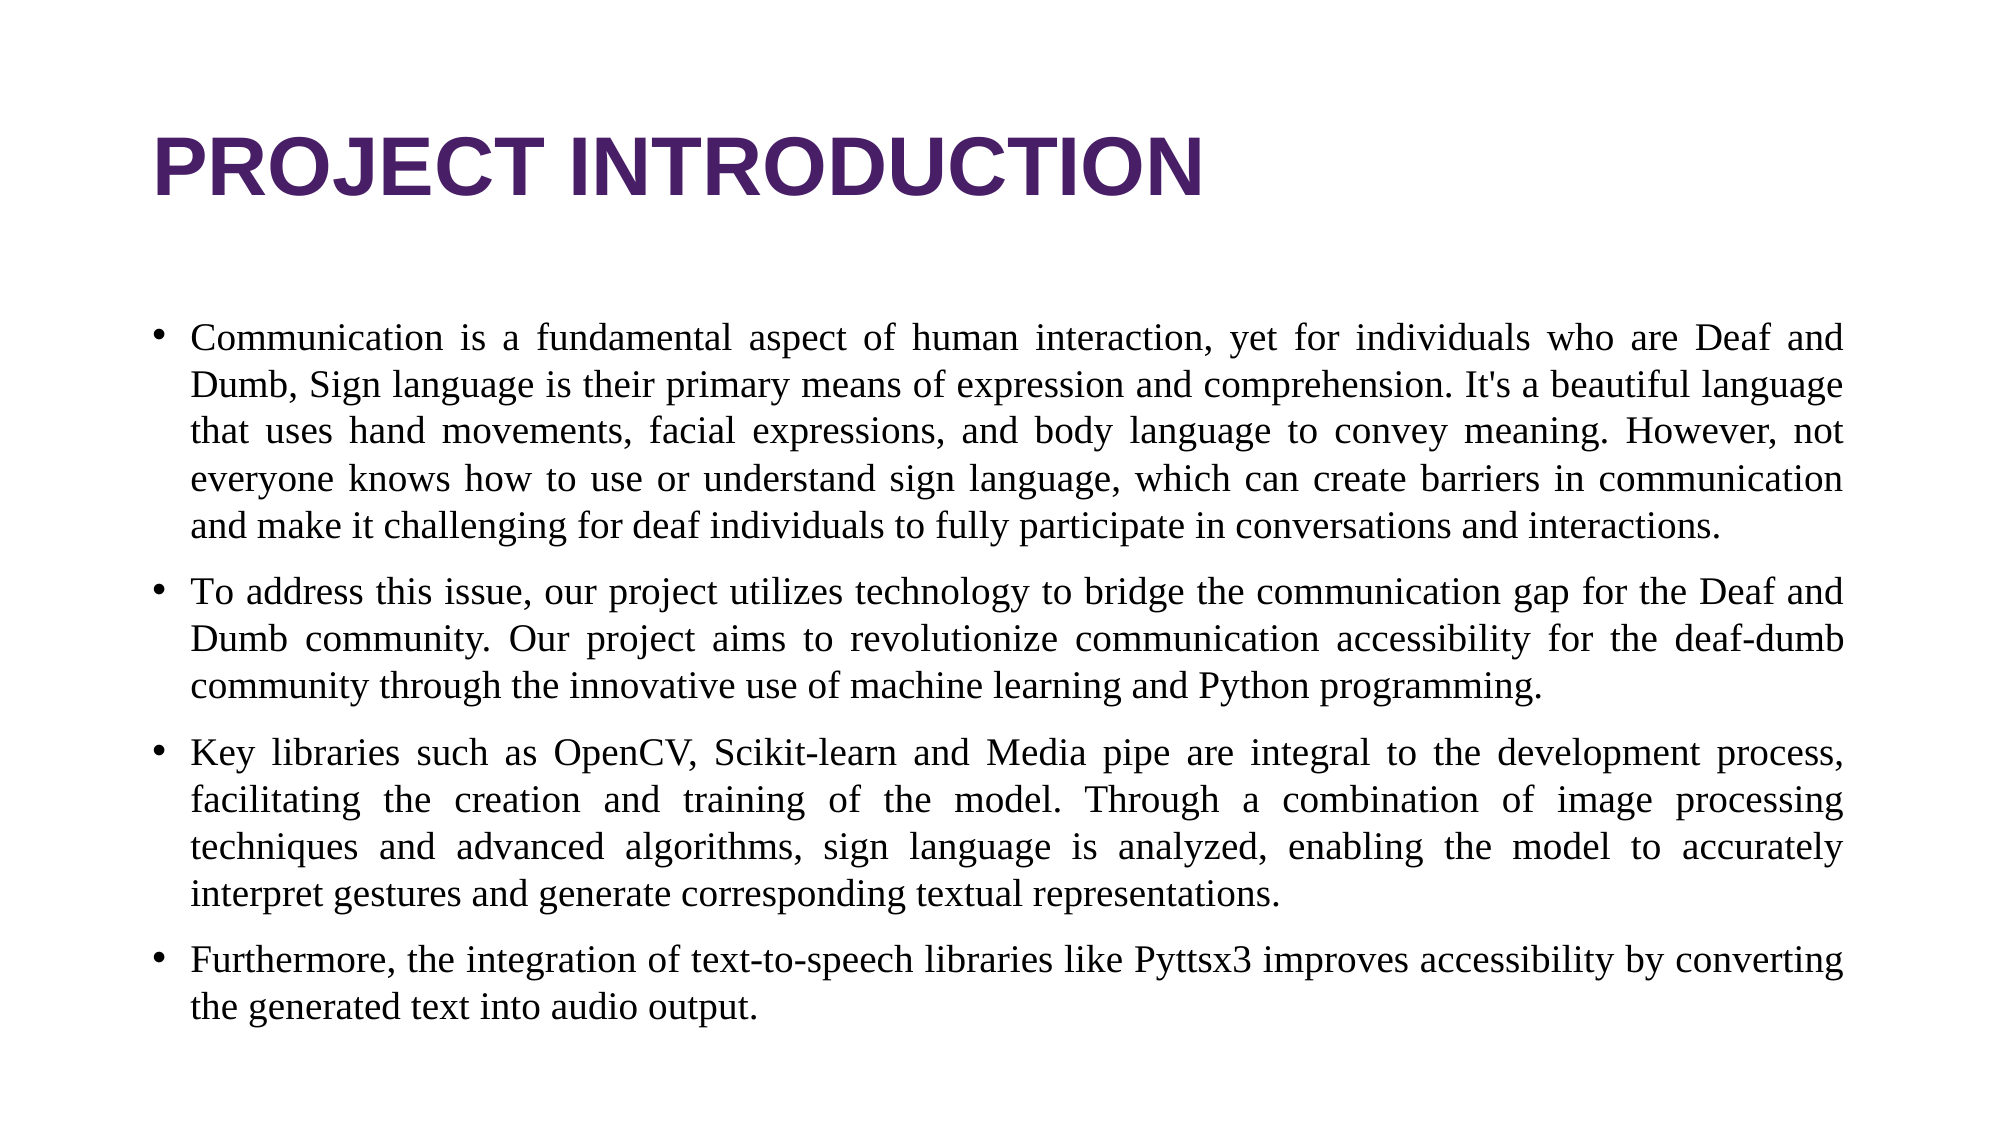

# Project introduction
Communication is a fundamental aspect of human interaction, yet for individuals who are Deaf and Dumb, Sign language is their primary means of expression and comprehension. It's a beautiful language that uses hand movements, facial expressions, and body language to convey meaning. However, not everyone knows how to use or understand sign language, which can create barriers in communication and make it challenging for deaf individuals to fully participate in conversations and interactions.
To address this issue, our project utilizes technology to bridge the communication gap for the Deaf and Dumb community. Our project aims to revolutionize communication accessibility for the deaf-dumb community through the innovative use of machine learning and Python programming.
Key libraries such as OpenCV, Scikit-learn and Media pipe are integral to the development process, facilitating the creation and training of the model. Through a combination of image processing techniques and advanced algorithms, sign language is analyzed, enabling the model to accurately interpret gestures and generate corresponding textual representations.
Furthermore, the integration of text-to-speech libraries like Pyttsx3 improves accessibility by converting the generated text into audio output.